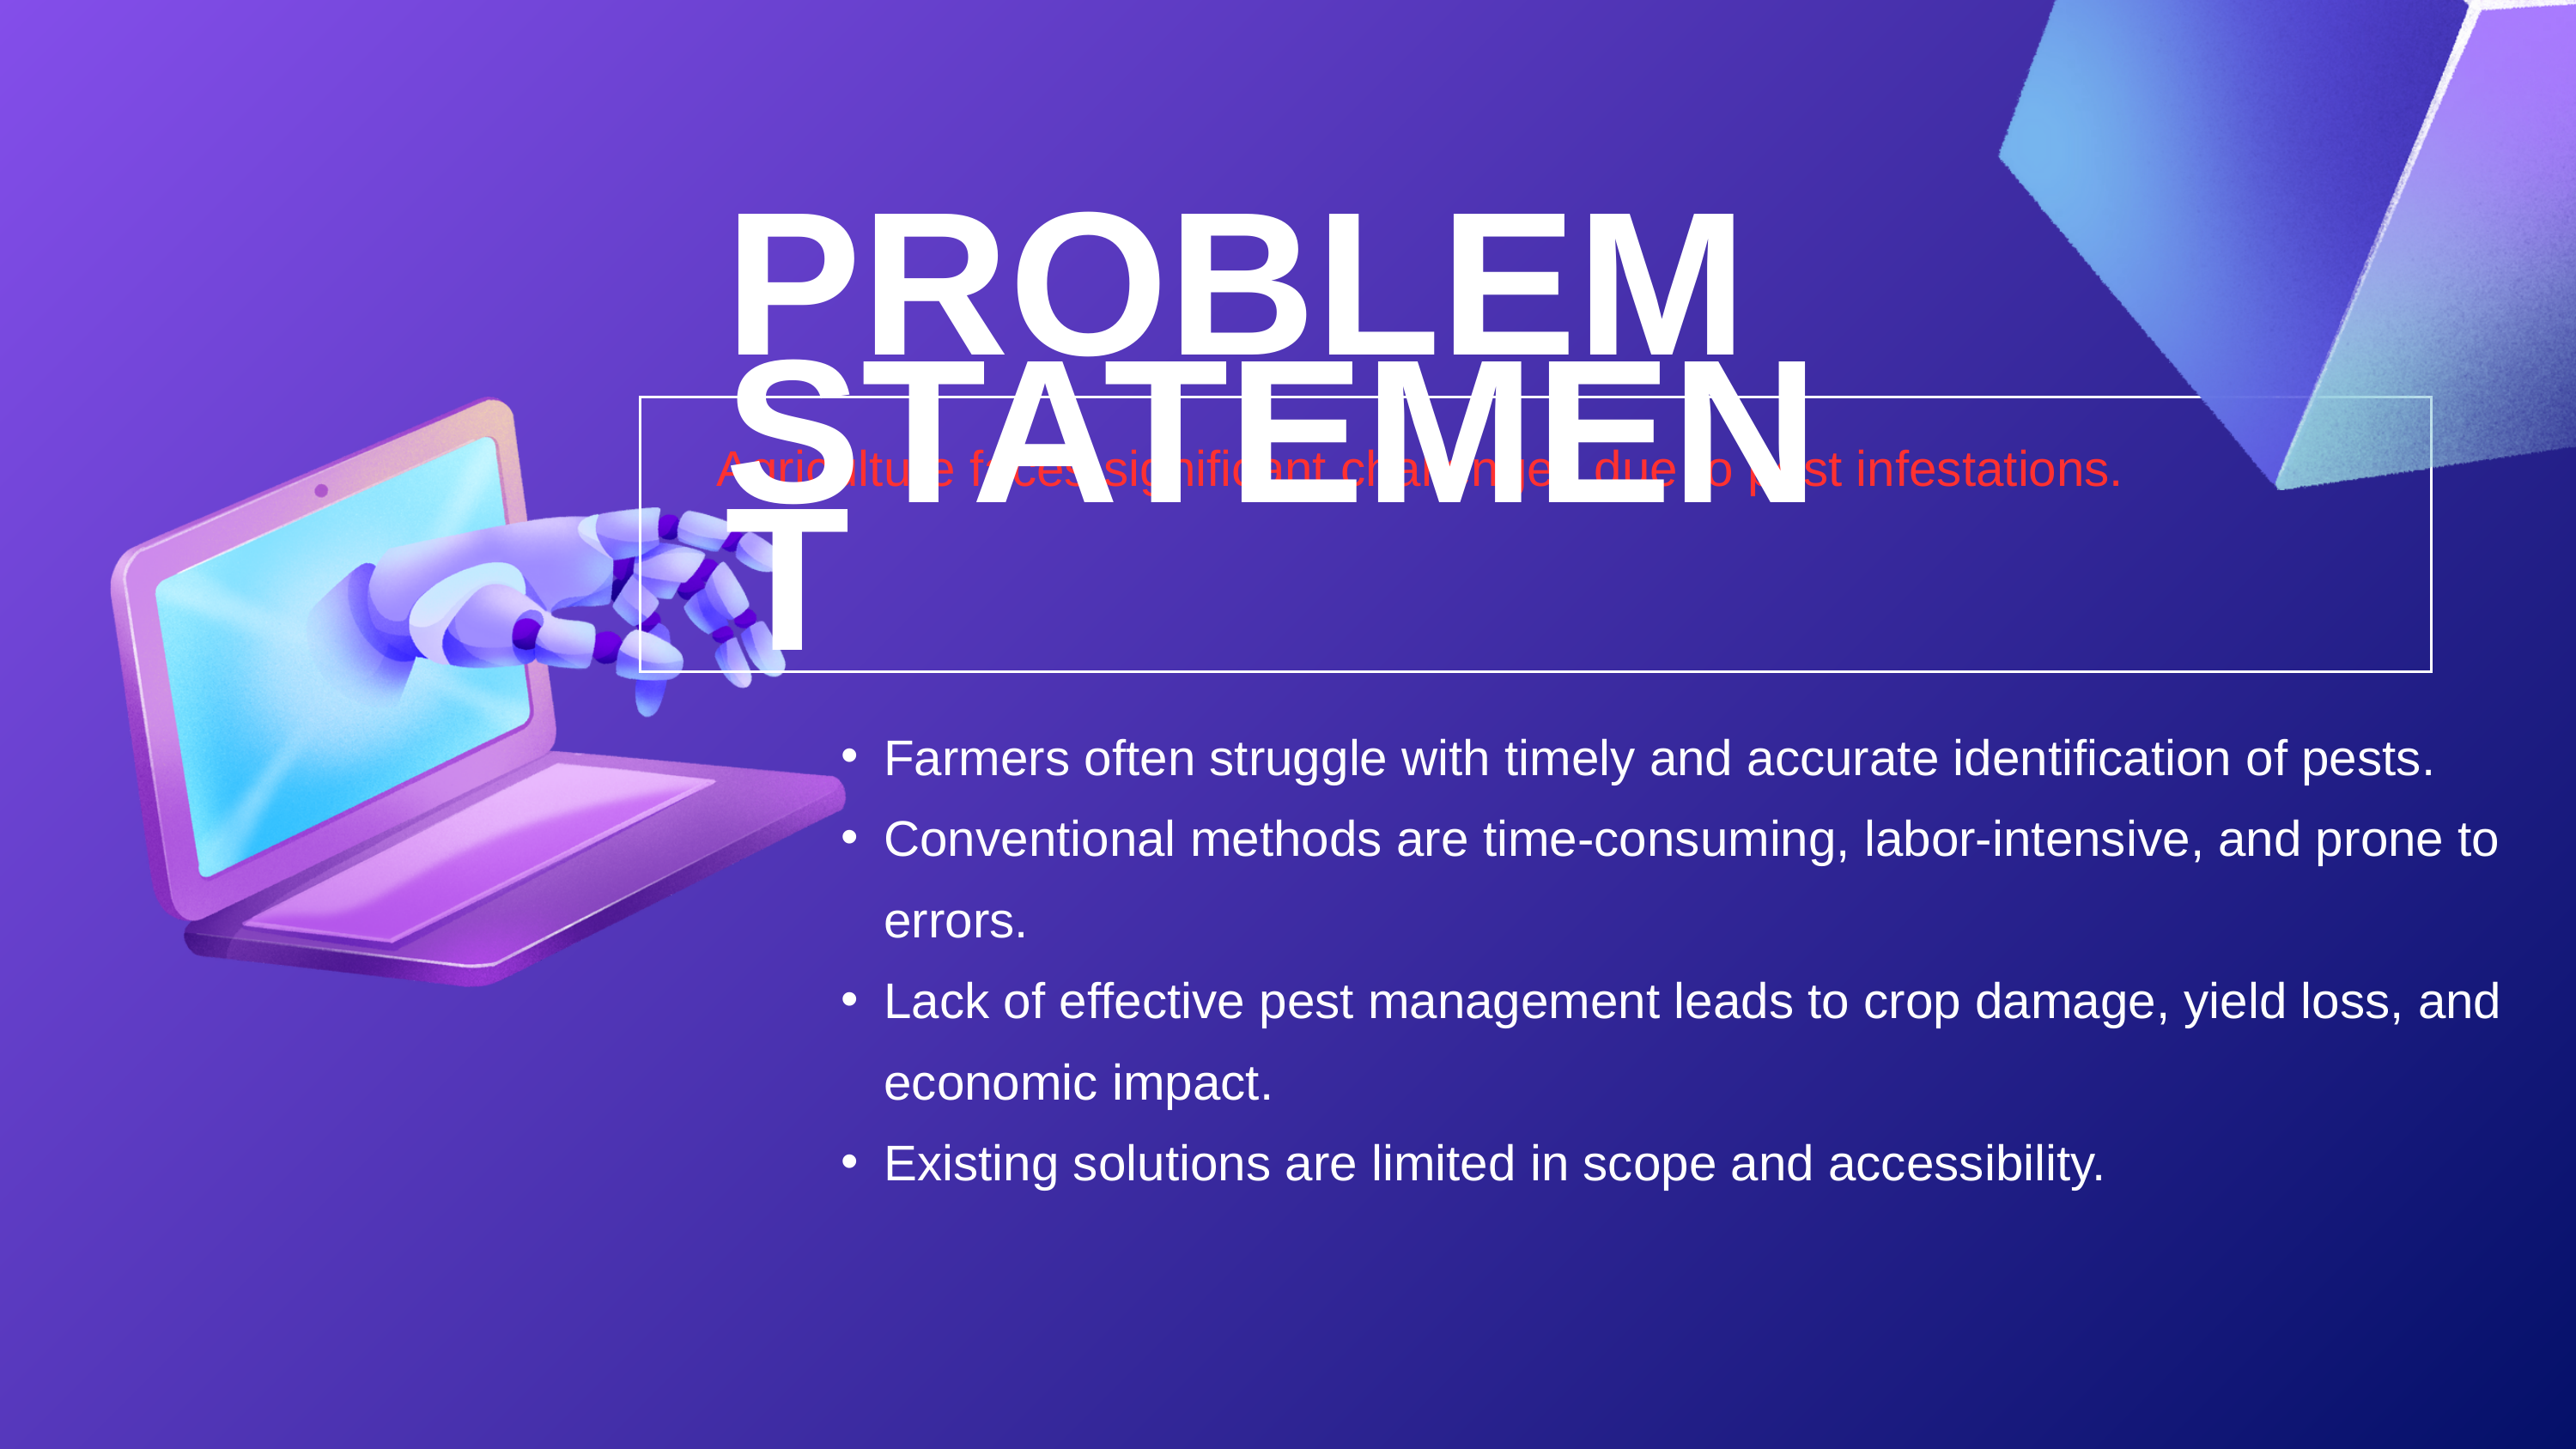

PROBLEM STATEMENT

Agriculture faces significant challenges due to pest infestations.

Farmers often struggle with timely and accurate identification of pests.
Conventional methods are time-consuming, labor-intensive, and prone to errors.
Lack of effective pest management leads to crop damage, yield loss, and economic impact.
Existing solutions are limited in scope and accessibility.